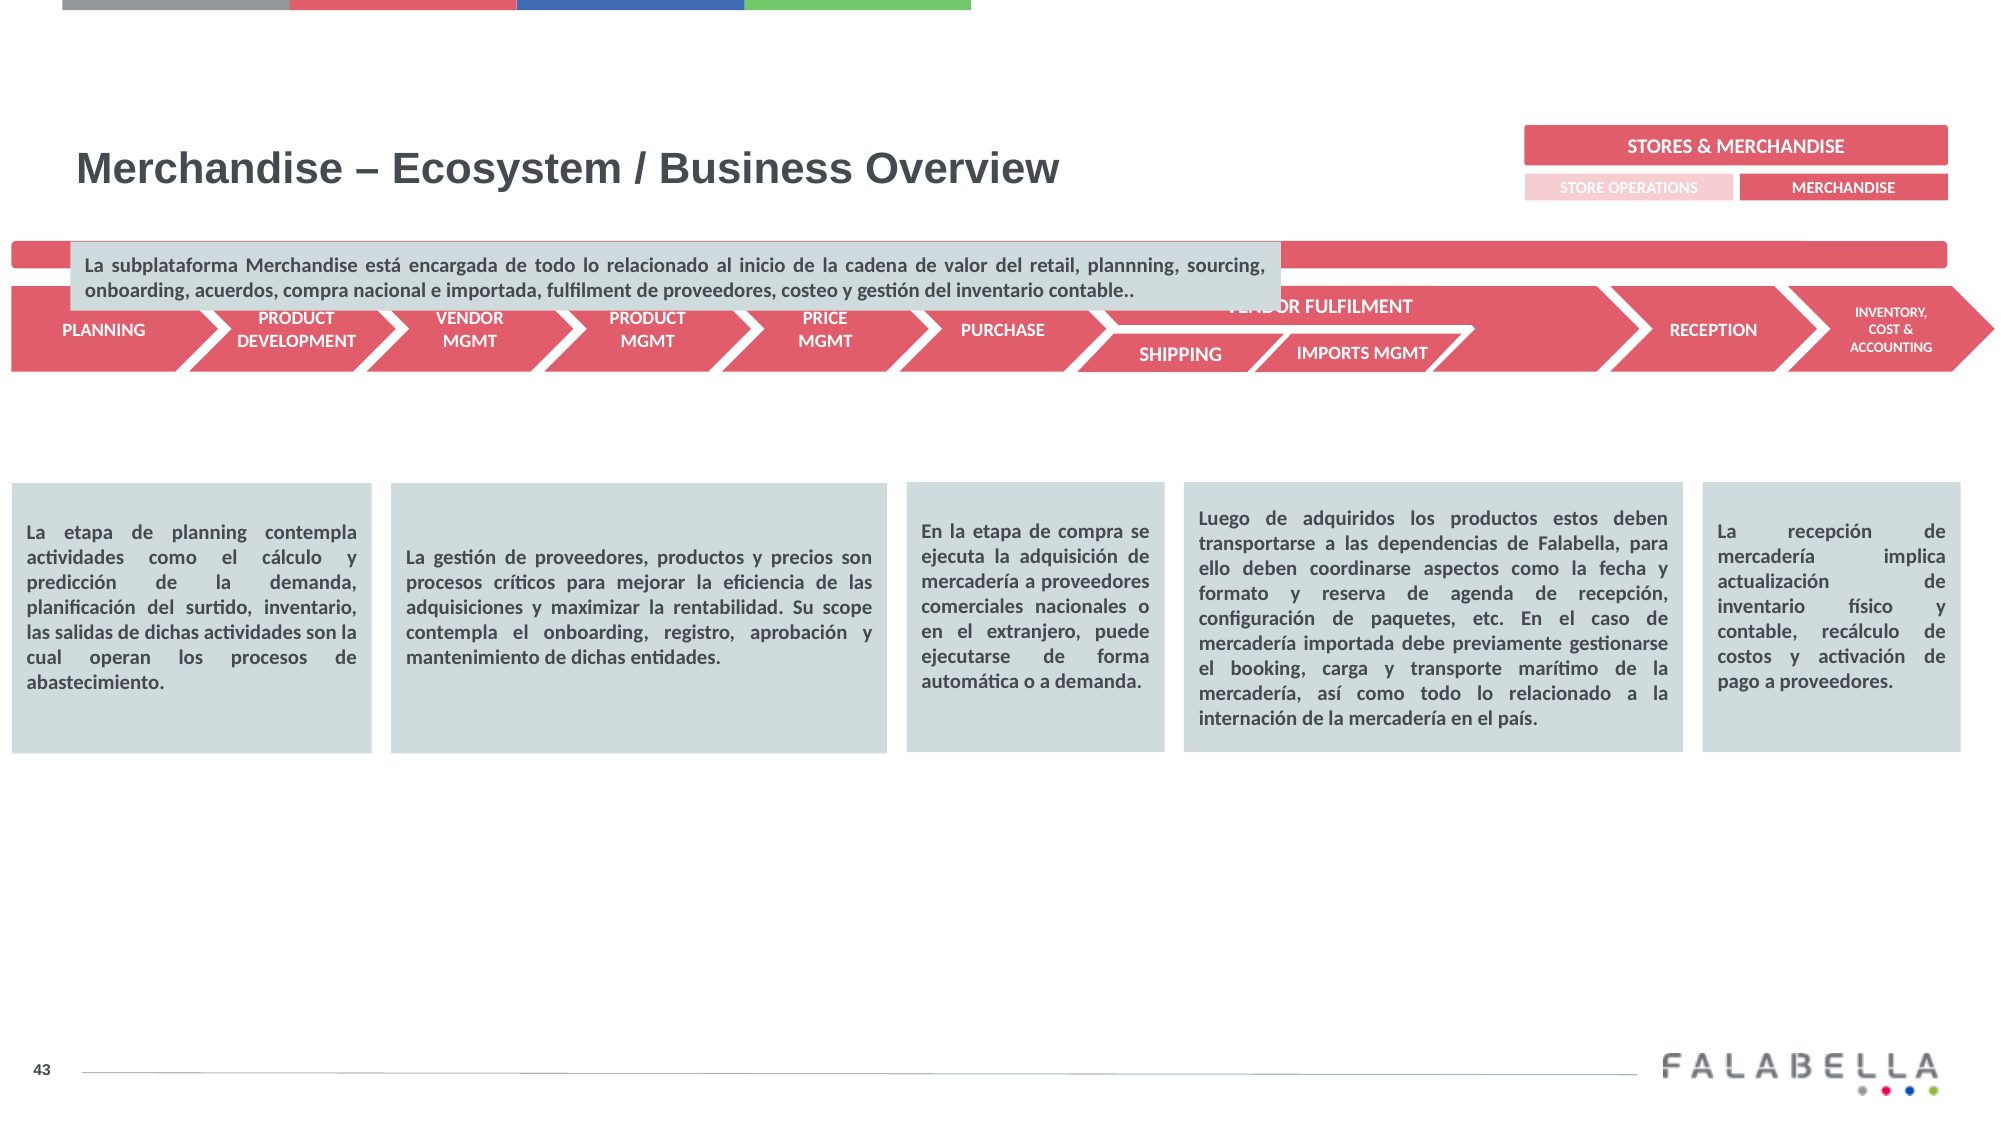

Merchandise – Ecosystem / Business Overview
STORES & MERCHANDISE
STORE OPERATIONS
MERCHANDISE
MERCHANDISE
La subplataforma Merchandise está encargada de todo lo relacionado al inicio de la cadena de valor del retail, plannning, sourcing, onboarding, acuerdos, compra nacional e importada, fulfilment de proveedores, costeo y gestión del inventario contable..
VENDOR FULFILMENT
PLANNING

VENDOR MGMT
PRODUCT MGMT
PRICE MGMT
PURCHASE

RECEPTION
INVENTORY, COST & ACCOUNTING
PRODUCT
DEVELOPMENT
IMPORTS MGMT

SHIPPING
Luego de adquiridos los productos estos deben transportarse a las dependencias de Falabella, para ello deben coordinarse aspectos como la fecha y formato y reserva de agenda de recepción, configuración de paquetes, etc. En el caso de mercadería importada debe previamente gestionarse el booking, carga y transporte marítimo de la mercadería, así como todo lo relacionado a la internación de la mercadería en el país.
La recepción de mercadería implica actualización de inventario físico y contable, recálculo de costos y activación de pago a proveedores.

En la etapa de compra se ejecuta la adquisición de mercadería a proveedores comerciales nacionales o en el extranjero, puede ejecutarse de forma automática o a demanda.

La etapa de planning contempla actividades como el cálculo y predicción de la demanda, planificación del surtido, inventario, las salidas de dichas actividades son la cual operan los procesos de abastecimiento.

La gestión de proveedores, productos y precios son procesos críticos para mejorar la eficiencia de las adquisiciones y maximizar la rentabilidad. Su scope contempla el onboarding, registro, aprobación y mantenimiento de dichas entidades.